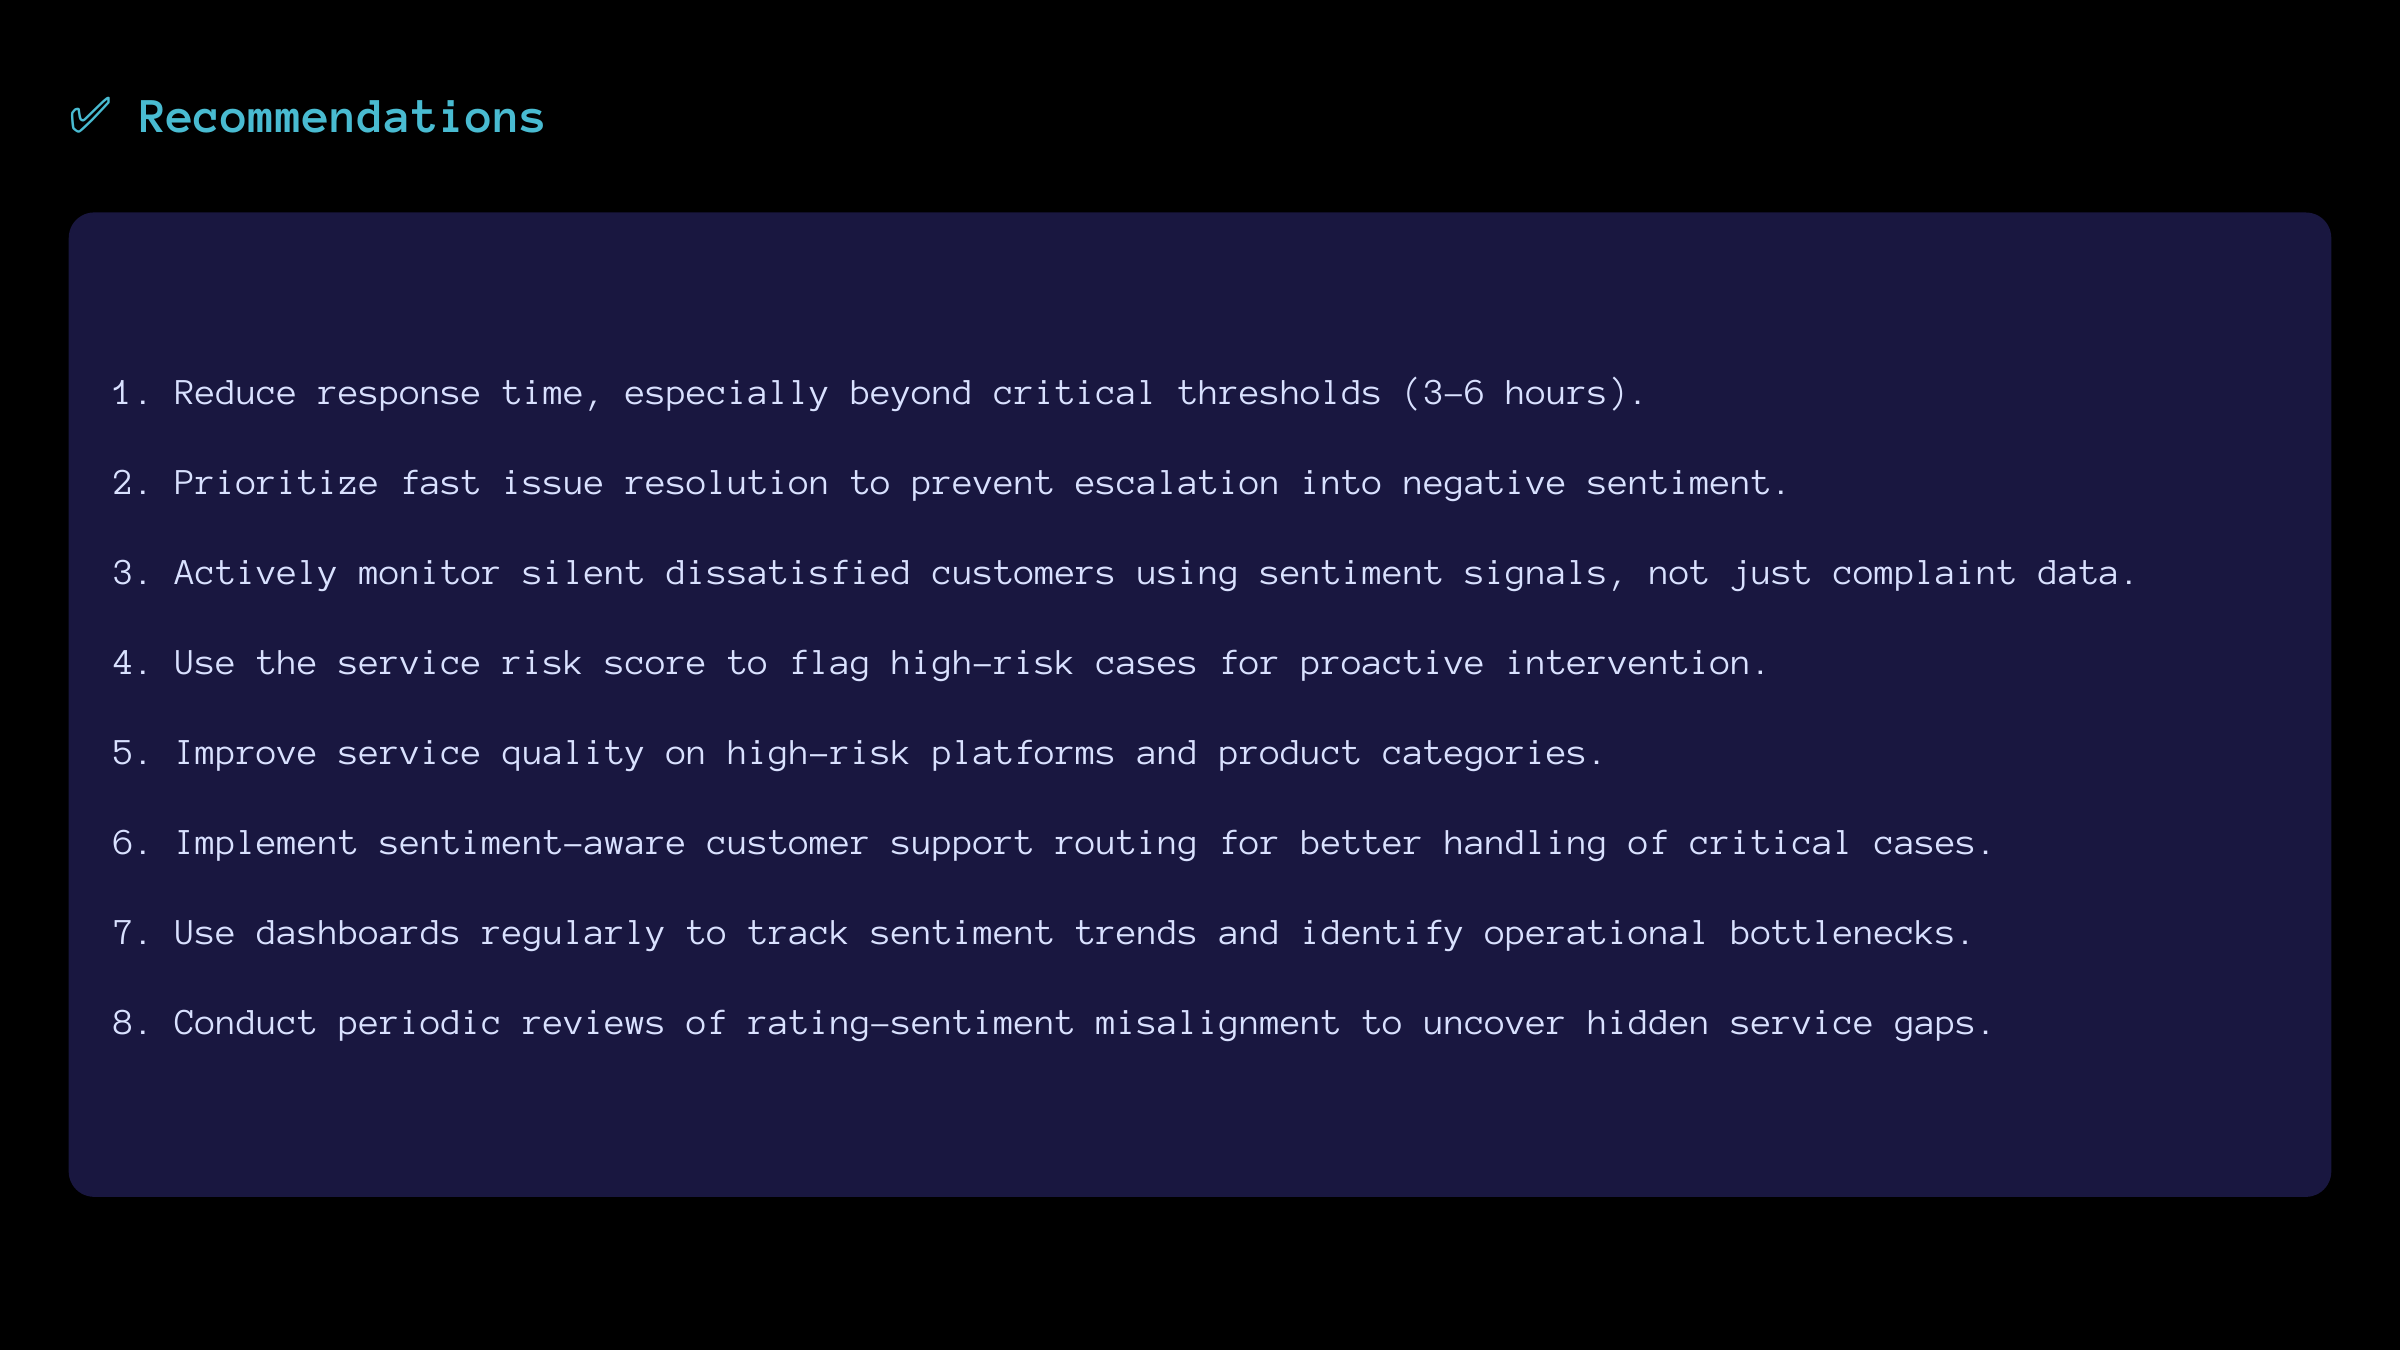

✅ Recommendations

1. Reduce response time, especially beyond critical thresholds (3–6 hours).
2. Prioritize fast issue resolution to prevent escalation into negative sentiment.
3. Actively monitor silent dissatisfied customers using sentiment signals, not just complaint data.
4. Use the service risk score to flag high-risk cases for proactive intervention.
5. Improve service quality on high-risk platforms and product categories.
6. Implement sentiment-aware customer support routing for better handling of critical cases.
7. Use dashboards regularly to track sentiment trends and identify operational bottlenecks.
8. Conduct periodic reviews of rating–sentiment misalignment to uncover hidden service gaps.